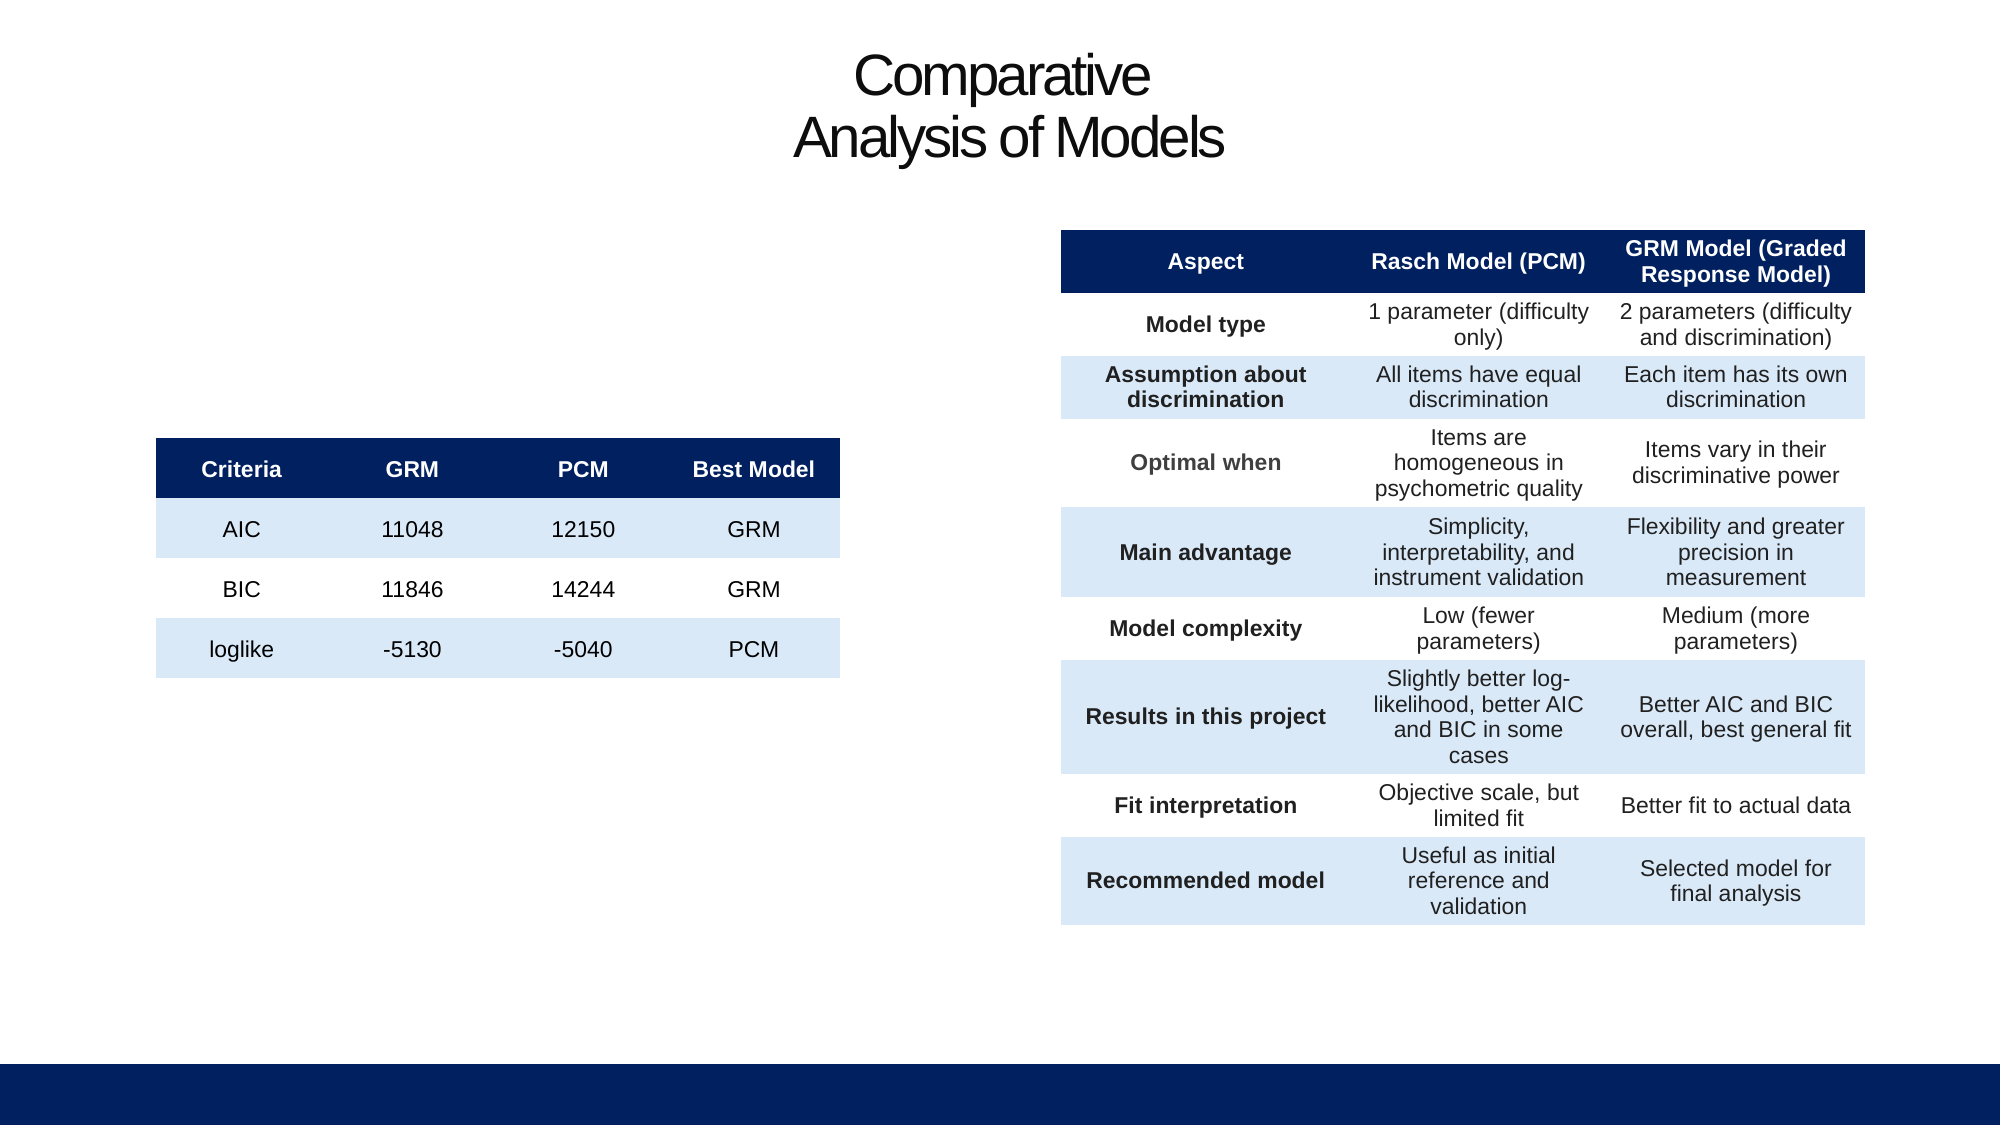

# Comparative Analysis of Models

| Aspect | Rasch Model (PCM) | GRM Model (Graded Response Model) |
| --- | --- | --- |
| Model type | 1 parameter (difficulty only) | 2 parameters (difficulty and discrimination) |
| Assumption about discrimination | All items have equal discrimination | Each item has its own discrimination |
| Optimal when | Items are homogeneous in psychometric quality | Items vary in their discriminative power |
| Main advantage | Simplicity, interpretability, and instrument validation | Flexibility and greater precision in measurement |
| Model complexity | Low (fewer parameters) | Medium (more parameters) |
| Results in this project | Slightly better log-likelihood, better AIC and BIC in some cases | Better AIC and BIC overall, best general fit |
| Fit interpretation | Objective scale, but limited fit | Better fit to actual data |
| Recommended model | Useful as initial reference and validation | Selected model for final analysis |
| Criteria | GRM | PCM | Best Model |
| --- | --- | --- | --- |
| AIC | 11048 | 12150 | GRM |
| BIC | 11846 | 14244 | GRM |
| loglike | -5130 | -5040 | PCM |